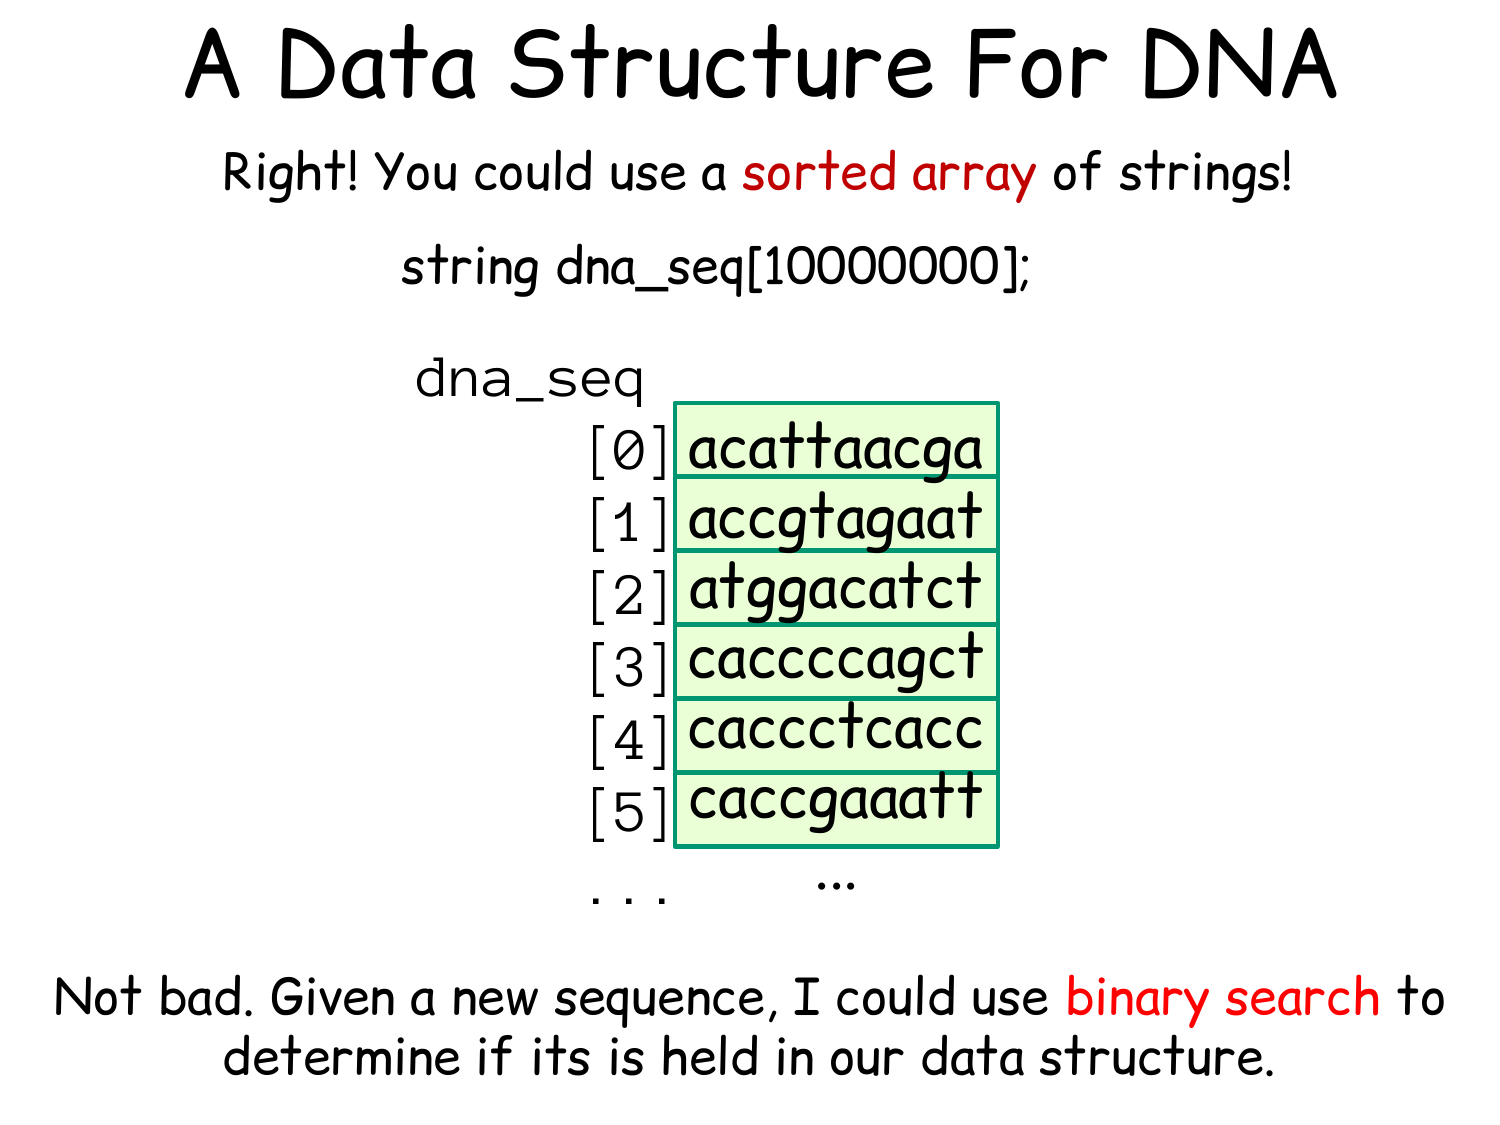

# A Data Structure For DNA
Right! You could use a sorted array of strings!
string dna_seq[10000000];
dna_seq
     [0]
     [1]
     [2]
     [3]
     [4]
     [5]
     ...
acattaacga
accgtagaat
atggacatct
caccccagct
caccctcacc
caccgaaatt
...

Not bad. Given a new sequence, I could use binary search to determine if its is held in our data structure.